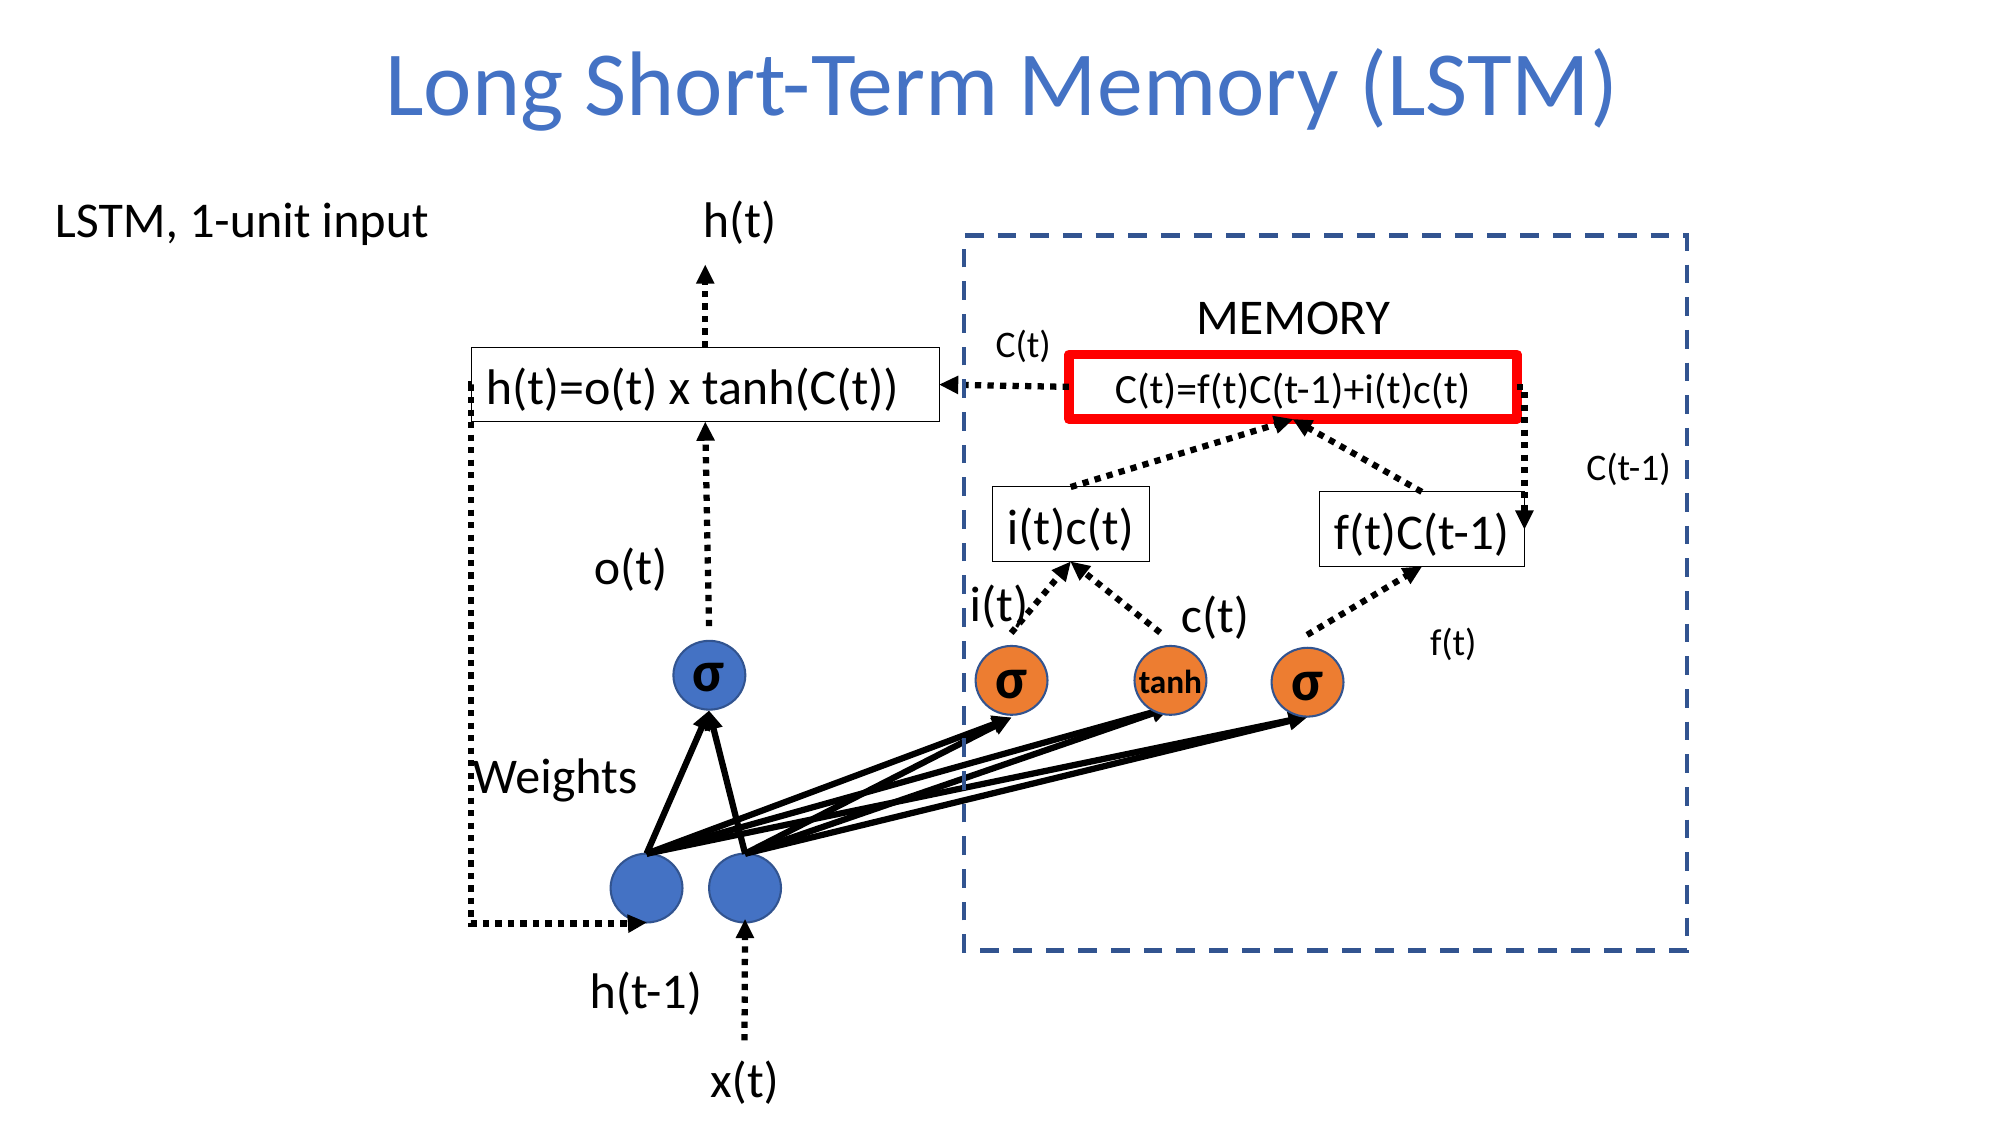

# Long Short-Term Memory (LSTM)
LSTM, 1-unit input
h(t)

MEMORY
C(t)
h(t)=o(t) x tanh(C(t))
C(t)=f(t)C(t-1)+i(t)c(t)
C(t-1)
i(t)c(t)
f(t)C(t-1)
o(t)
i(t)
c(t)
f(t)
σ
σ
σ

tanh
Weights

h(t-1)
x(t)